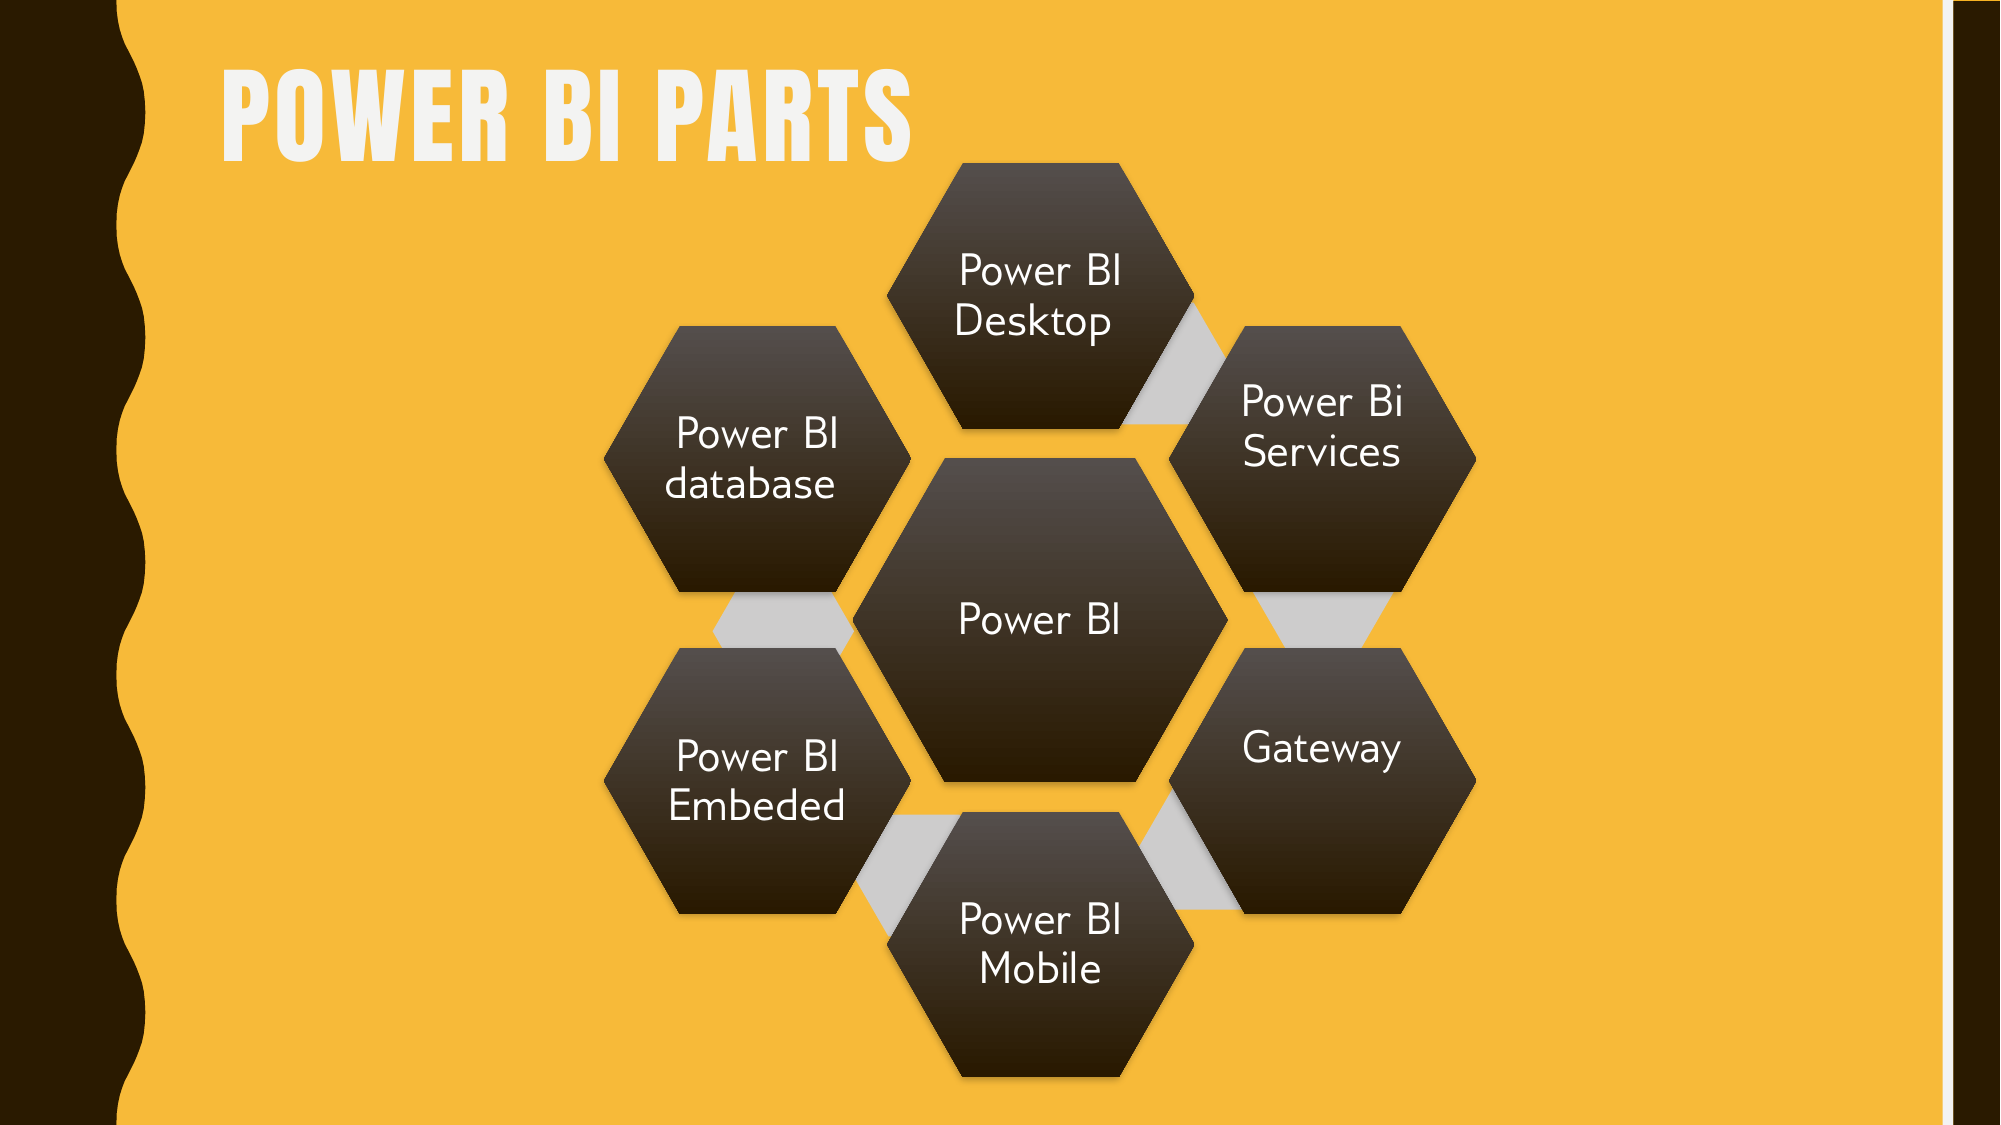

# Power BI Parts
Power BI
Power BI Desktop
Power Bi Services

Gateway

Power BI Mobile
Power BI Embeded
Power BI database